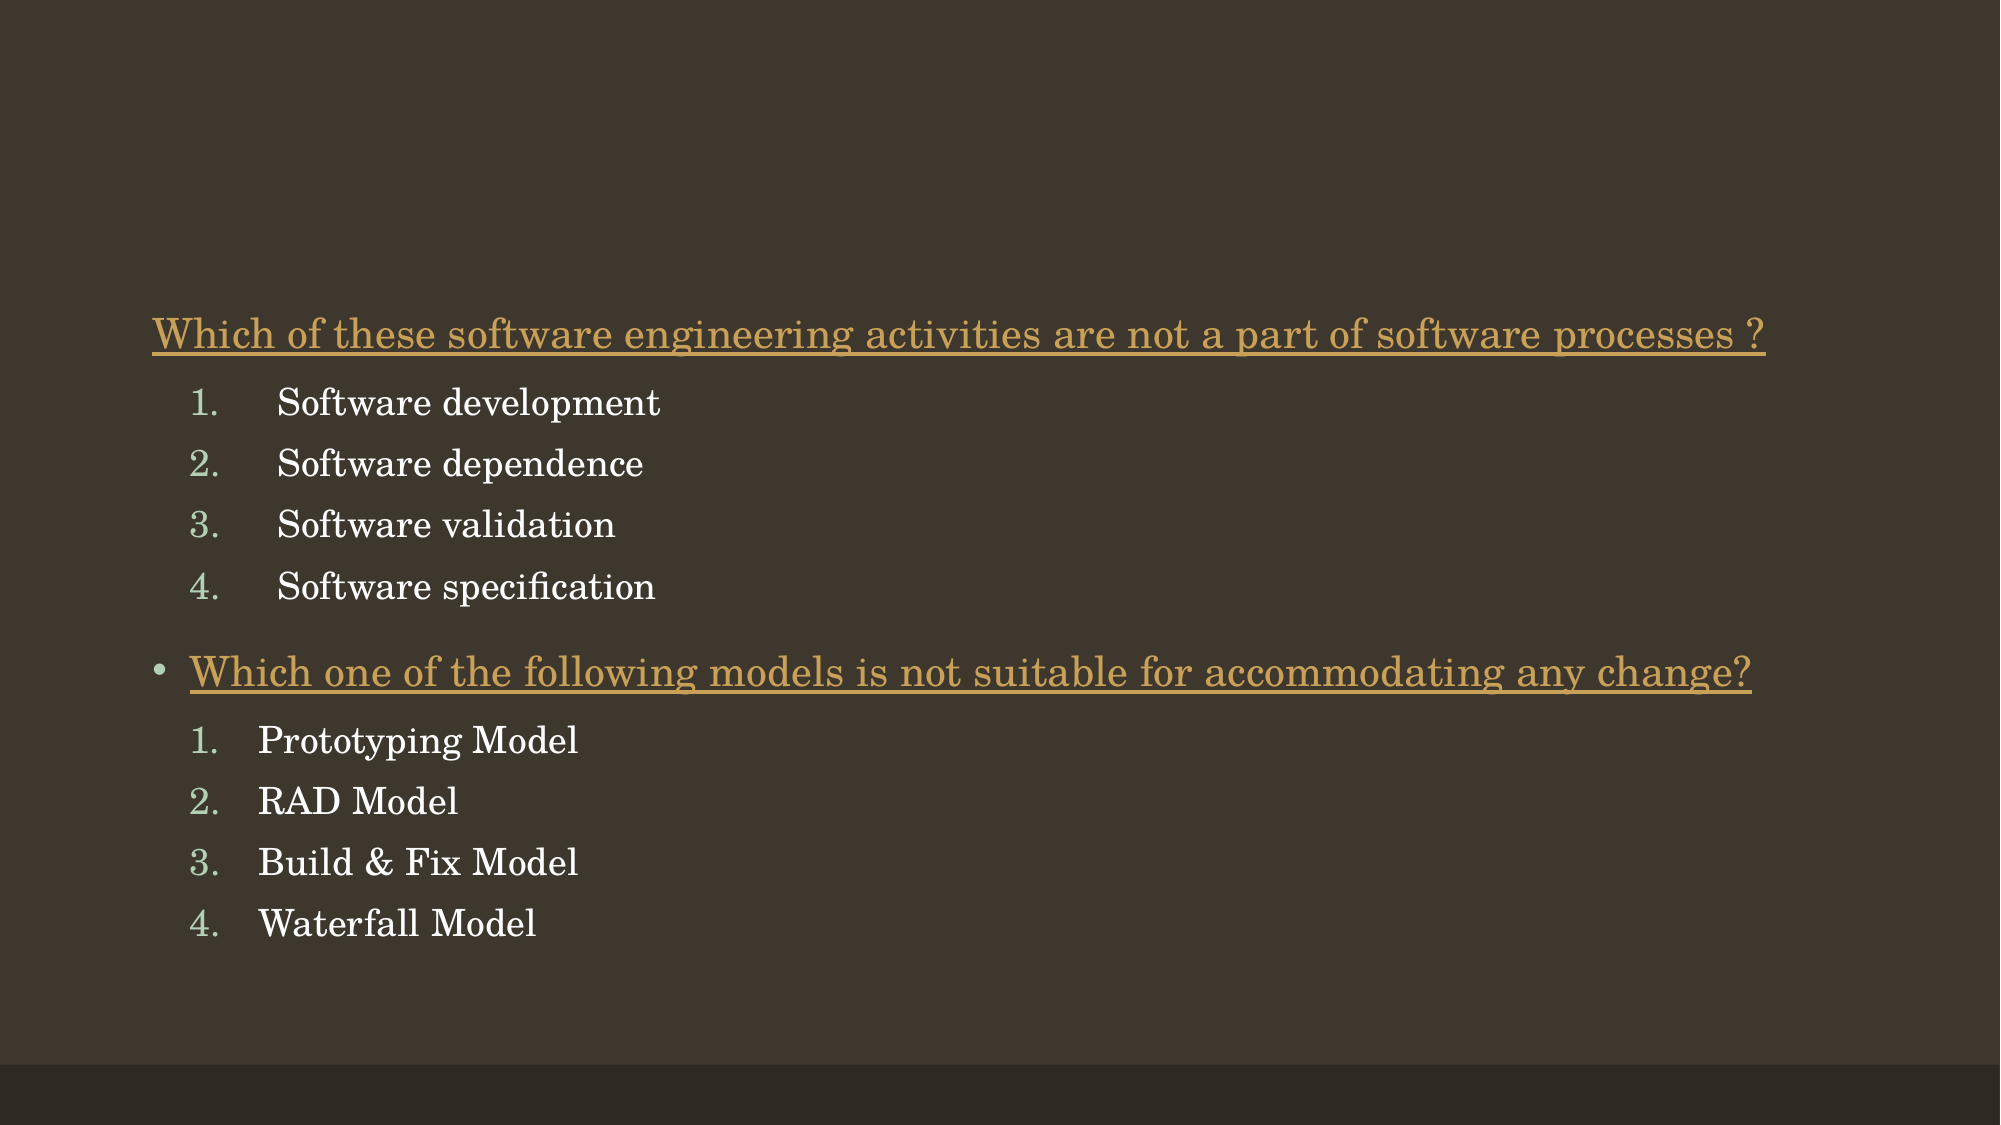

#
Which of these software engineering activities are not a part of software processes ?
 Software development
 Software dependence
 Software validation
 Software specification
Which one of the following models is not suitable for accommodating any change?
 Prototyping Model
 RAD Model
 Build & Fix Model
 Waterfall Model